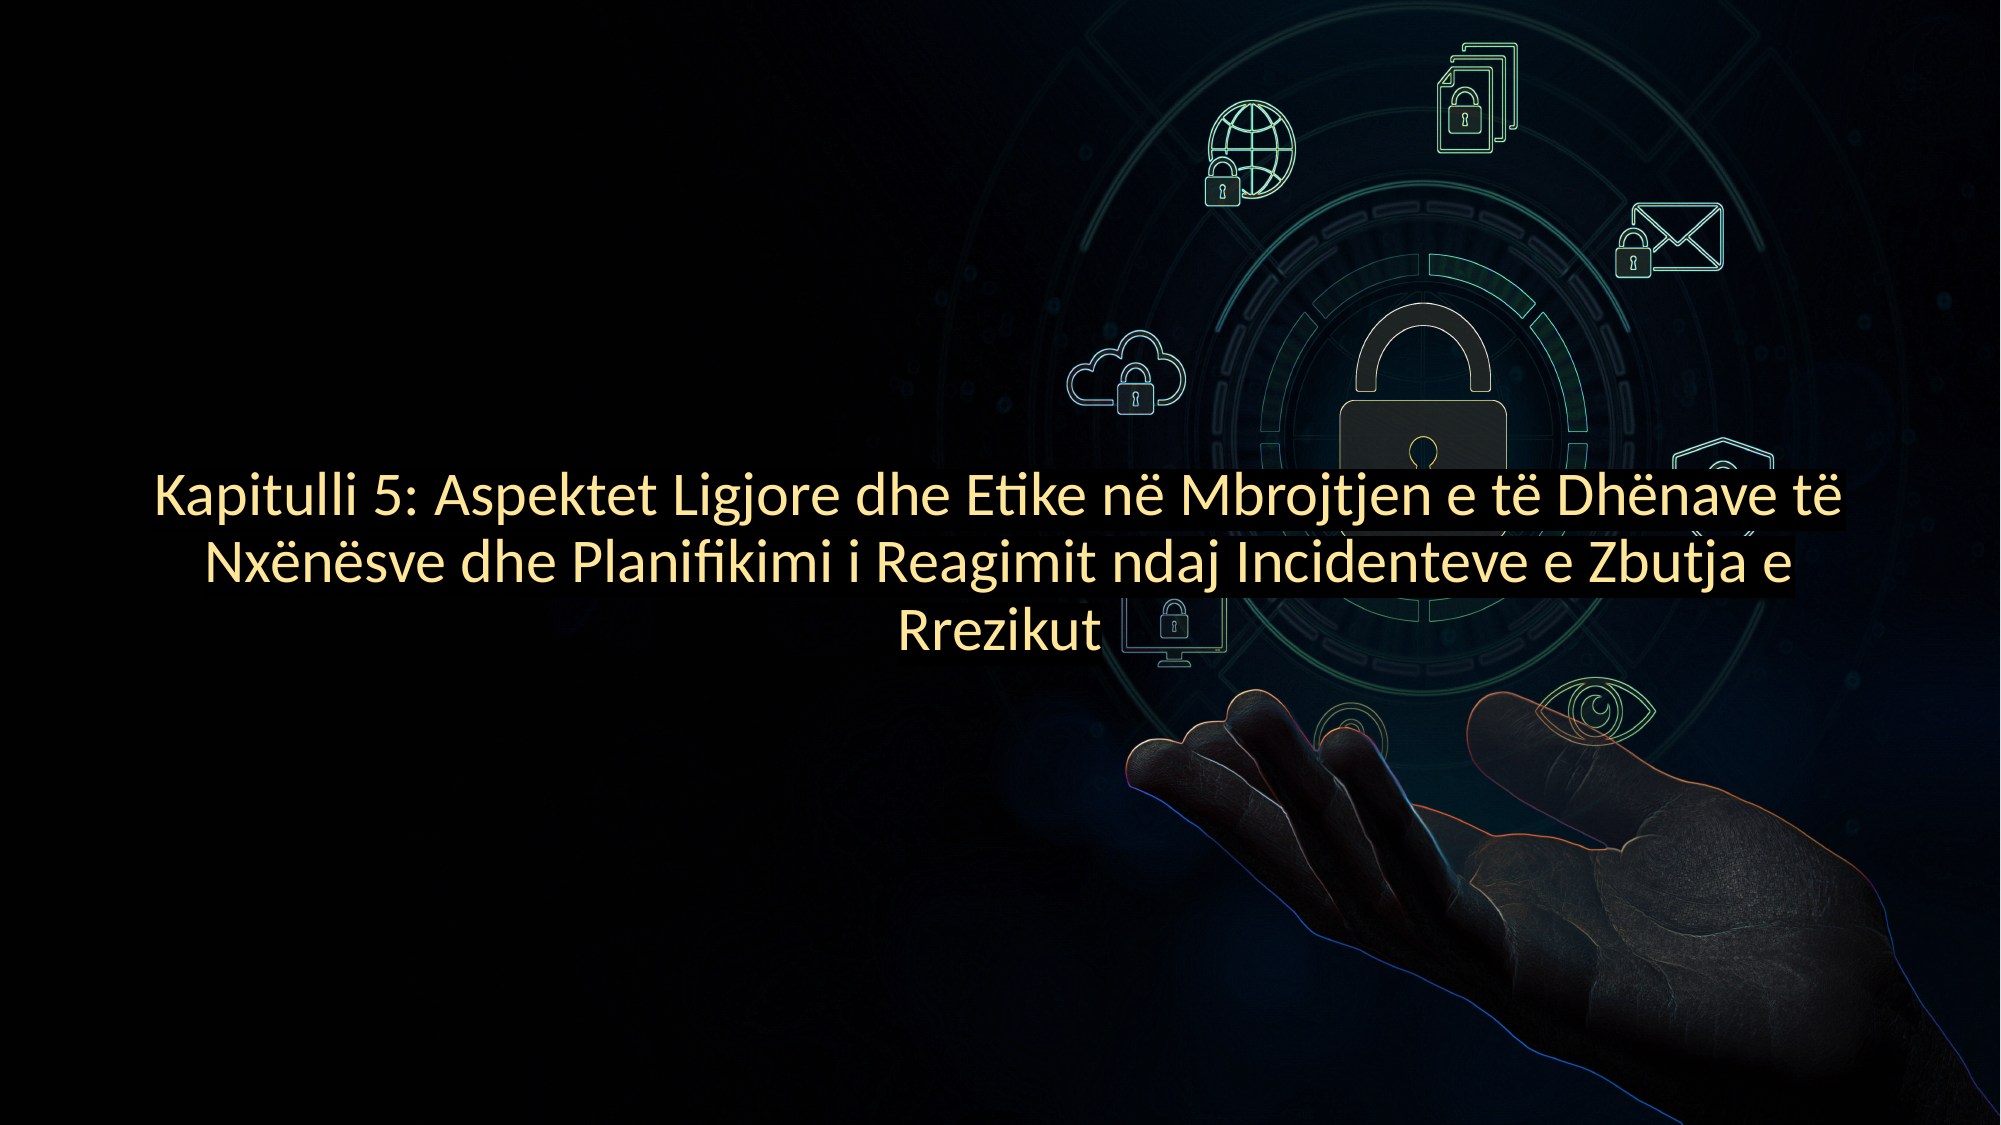

# Kapitulli 5: Aspektet Ligjore dhe Etike në Mbrojtjen e të Dhënave të Nxënësve dhe Planifikimi i Reagimit ndaj Incidenteve e Zbutja e Rrezikut